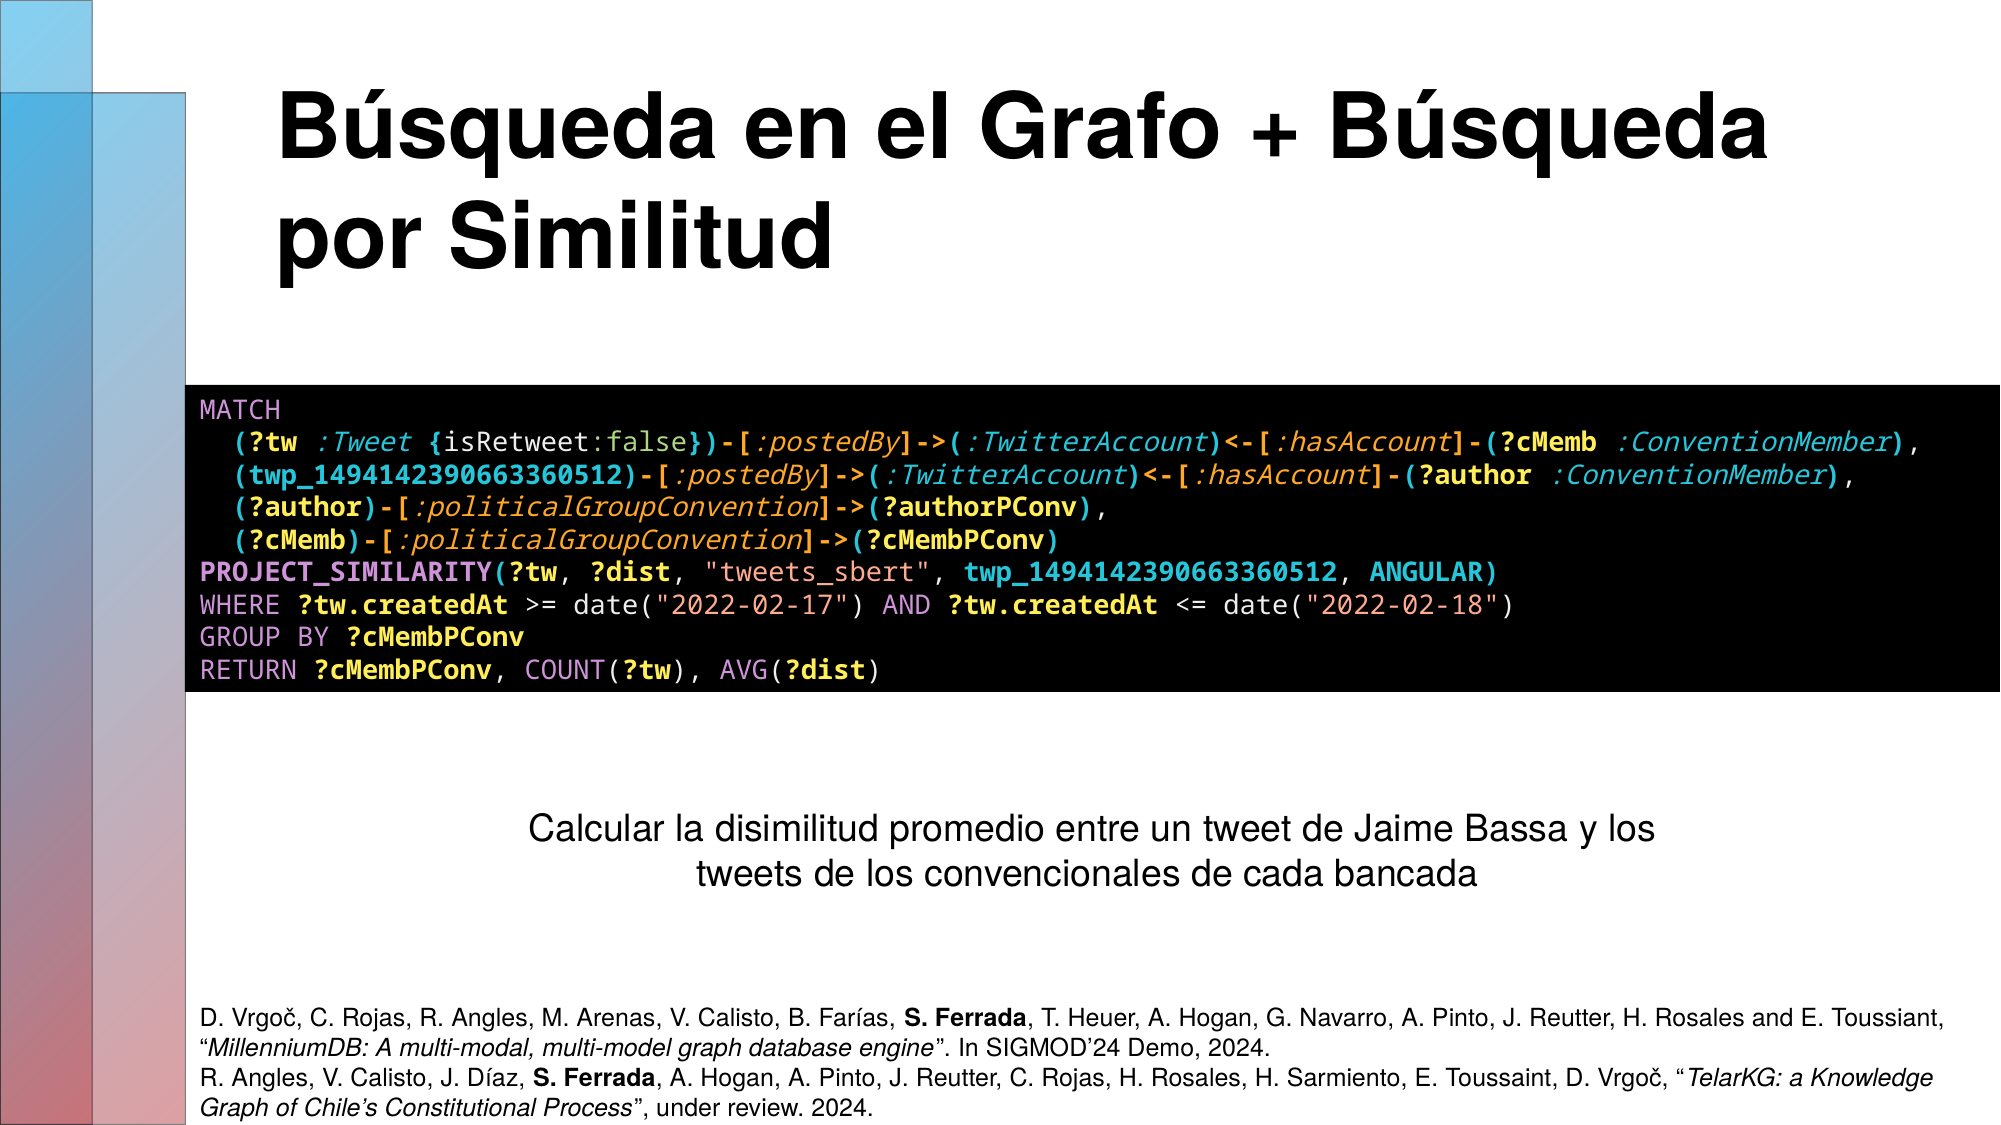

# Búsqueda en el Grafo + Búsqueda por Similitud
MATCH
  (?tw :Tweet {isRetweet:false})-[:postedBy]->(:TwitterAccount)<-[:hasAccount]-(?cMemb :ConventionMember),
  (twp_1494142390663360512)-[:postedBy]->(:TwitterAccount)<-[:hasAccount]-(?author :ConventionMember),
  (?author)-[:politicalGroupConvention]->(?authorPConv),
  (?cMemb)-[:politicalGroupConvention]->(?cMembPConv)
PROJECT_SIMILARITY(?tw, ?dist, "tweets_sbert", twp_1494142390663360512, ANGULAR)
WHERE ?tw.createdAt >= date("2022-02-17") AND ?tw.createdAt <= date("2022-02-18")
GROUP BY ?cMembPConv
RETURN ?cMembPConv, COUNT(?tw), AVG(?dist)
Calcular la disimilitud promedio entre un tweet de Jaime Bassa y los tweets de los convencionales de cada bancada
D. Vrgoč, C. Rojas, R. Angles, M. Arenas, V. Calisto, B. Farías, S. Ferrada, T. Heuer, A. Hogan, G. Navarro, A. Pinto, J. Reutter, H. Rosales and E. Toussiant, “MillenniumDB: A multi-modal, multi-model graph database engine”. In SIGMOD’24 Demo, 2024.
R. Angles, V. Calisto, J. Díaz, S. Ferrada, A. Hogan, A. Pinto, J. Reutter, C. Rojas, H. Rosales, H. Sarmiento, E. Toussaint, D. Vrgoč, “TelarKG: a Knowledge Graph of Chile’s Constitutional Process”, under review. 2024.